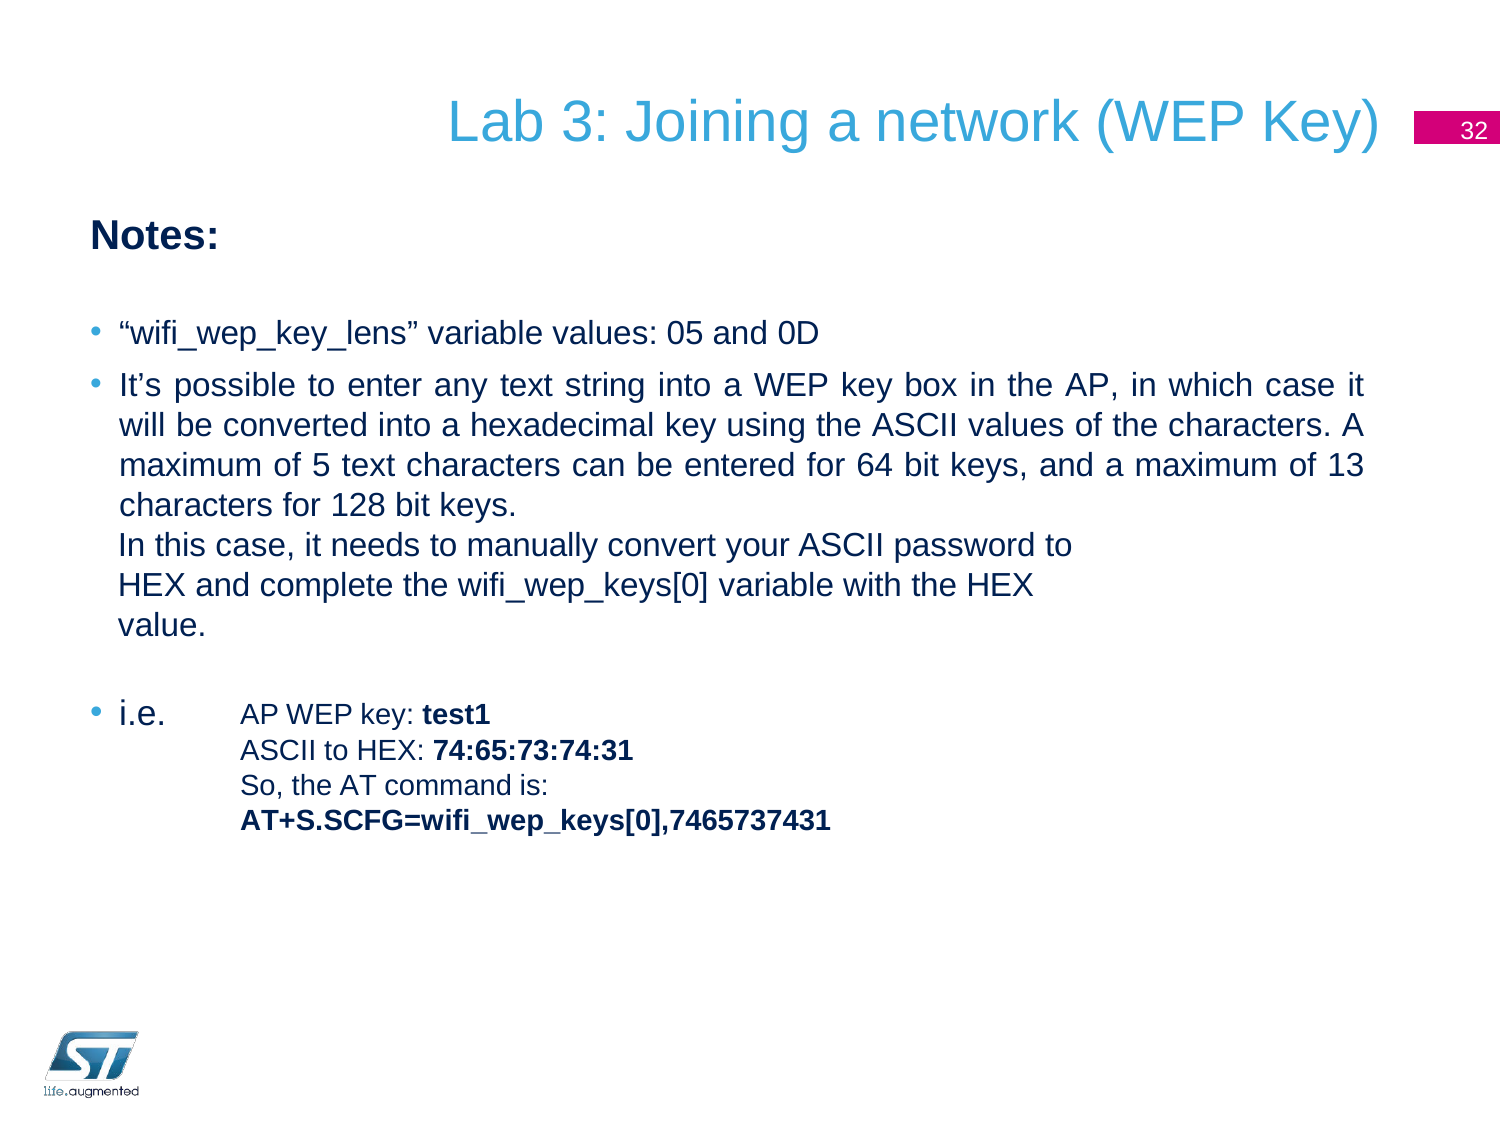

# Lab 3: Joining a network (WEP Key)

32
Notes:

“wifi_wep_key_lens” variable values: 05 and 0D
It’s possible to enter any text string into a WEP key box in the AP, in which case it will be converted into a hexadecimal key using the ASCII values of the characters. A maximum of 5 text characters can be entered for 64 bit keys, and a maximum of 13 characters for 128 bit keys.
In this case, it needs to manually convert your ASCII password to HEX and complete the wifi_wep_keys[0] variable with the HEX value.
i.e.
AP WEP key: test1
ASCII to HEX: 74:65:73:74:31
So, the AT command is: AT+S.SCFG=wifi_wep_keys[0],7465737431